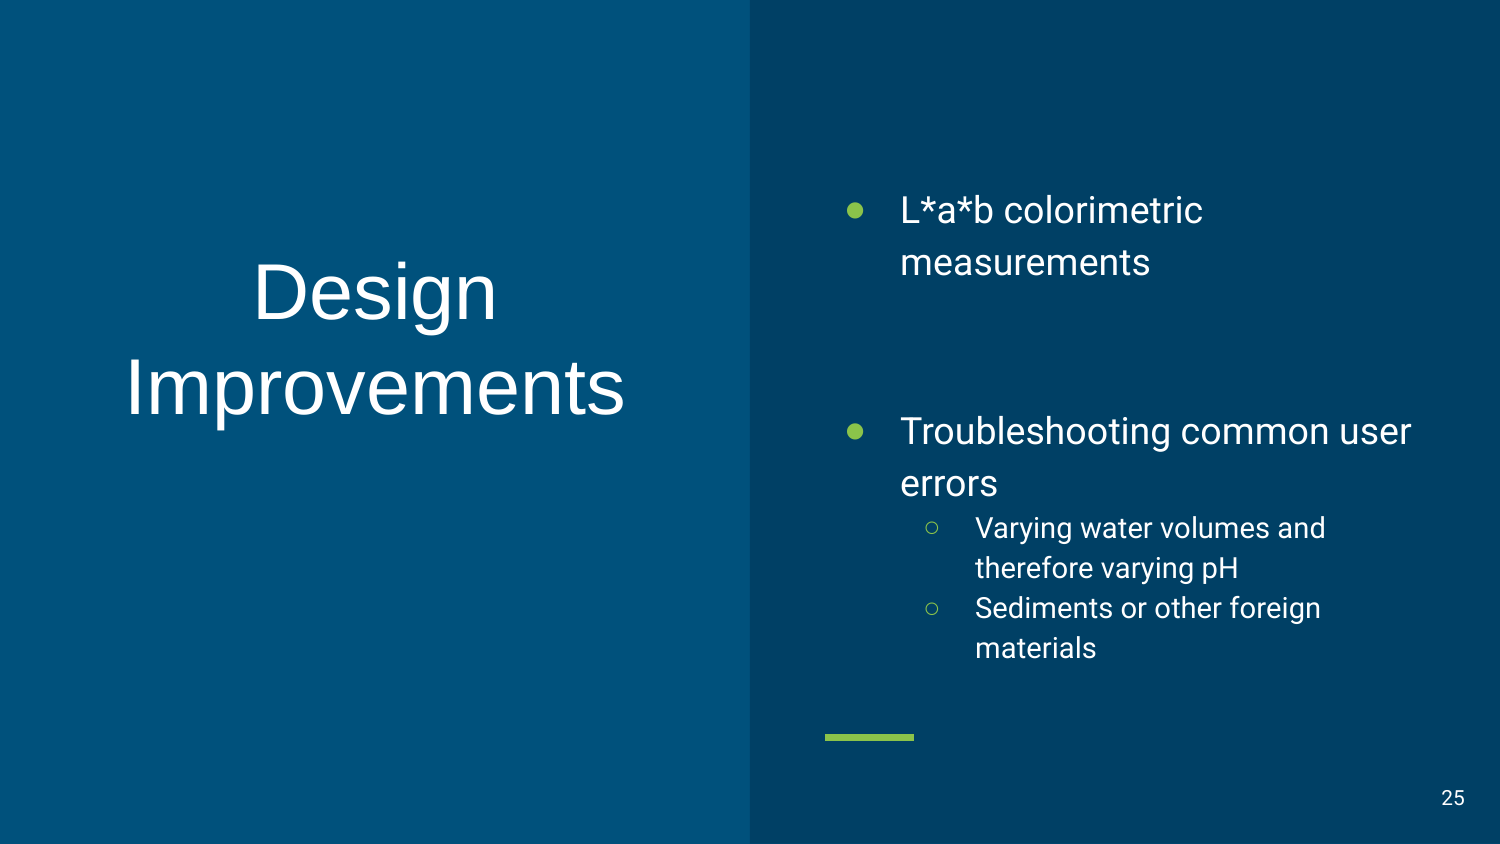

L*a*b colorimetric measurements

Troubleshooting common user errors
Varying water volumes and therefore varying pH
Sediments or other foreign materials
# Design Improvements

25